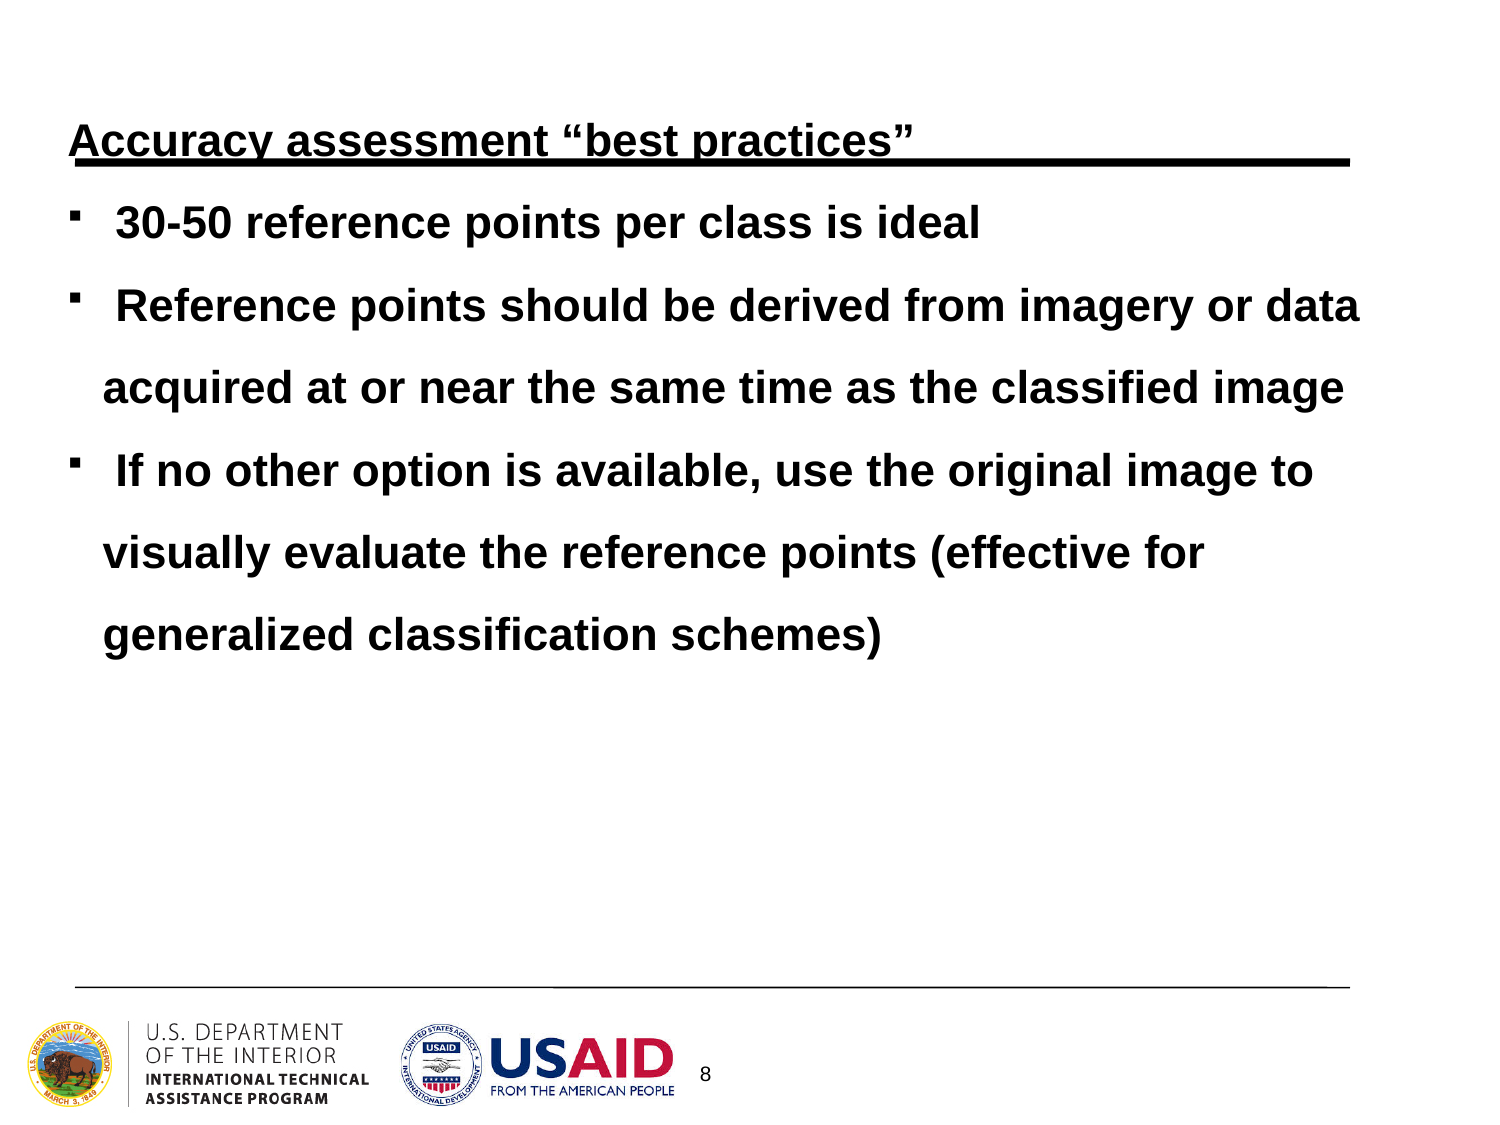

Accuracy assessment “best practices”
 30-50 reference points per class is ideal
 Reference points should be derived from imagery or data acquired at or near the same time as the classified image
 If no other option is available, use the original image to visually evaluate the reference points (effective for generalized classification schemes)